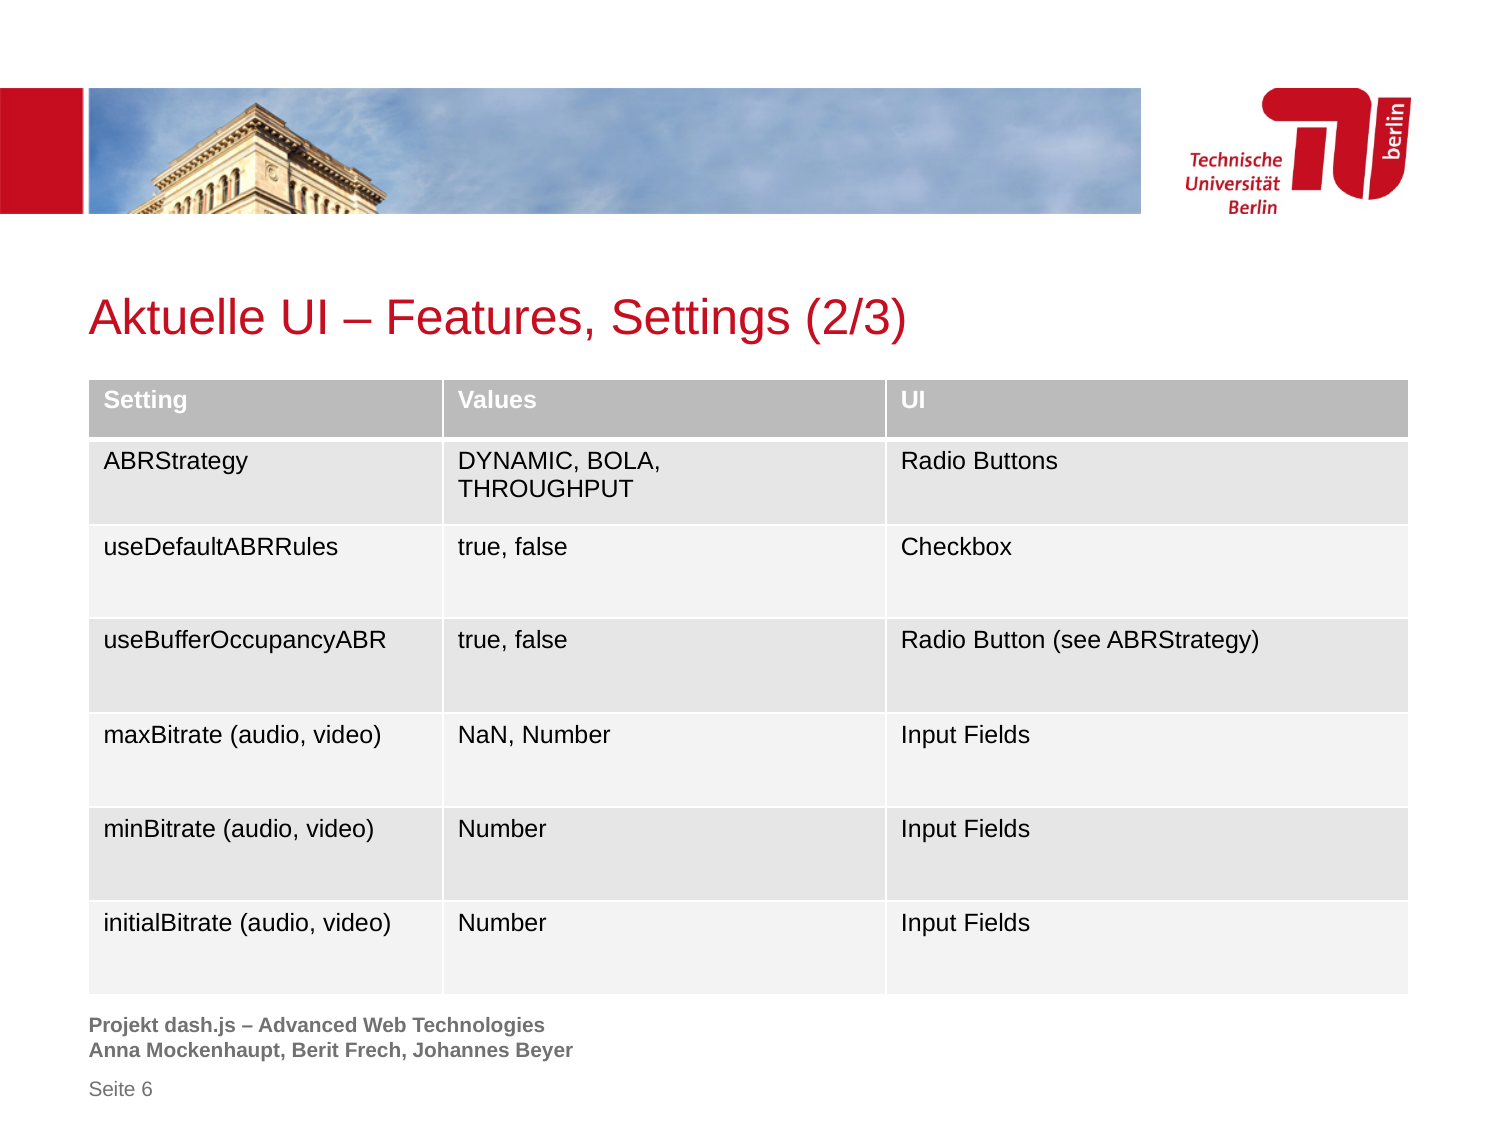

# Aktuelle UI – Features, Settings (2/3)
| Setting | Values | UI |
| --- | --- | --- |
| ABRStrategy | DYNAMIC, BOLA, THROUGHPUT | Radio Buttons |
| useDefaultABRRules | true, false | Checkbox |
| useBufferOccupancyABR | true, false | Radio Button (see ABRStrategy) |
| maxBitrate (audio, video) | NaN, Number | Input Fields |
| minBitrate (audio, video) | Number | Input Fields |
| initialBitrate (audio, video) | Number | Input Fields |
Projekt dash.js – Advanced Web Technologies
Anna Mockenhaupt, Berit Frech, Johannes Beyer
Seite 6